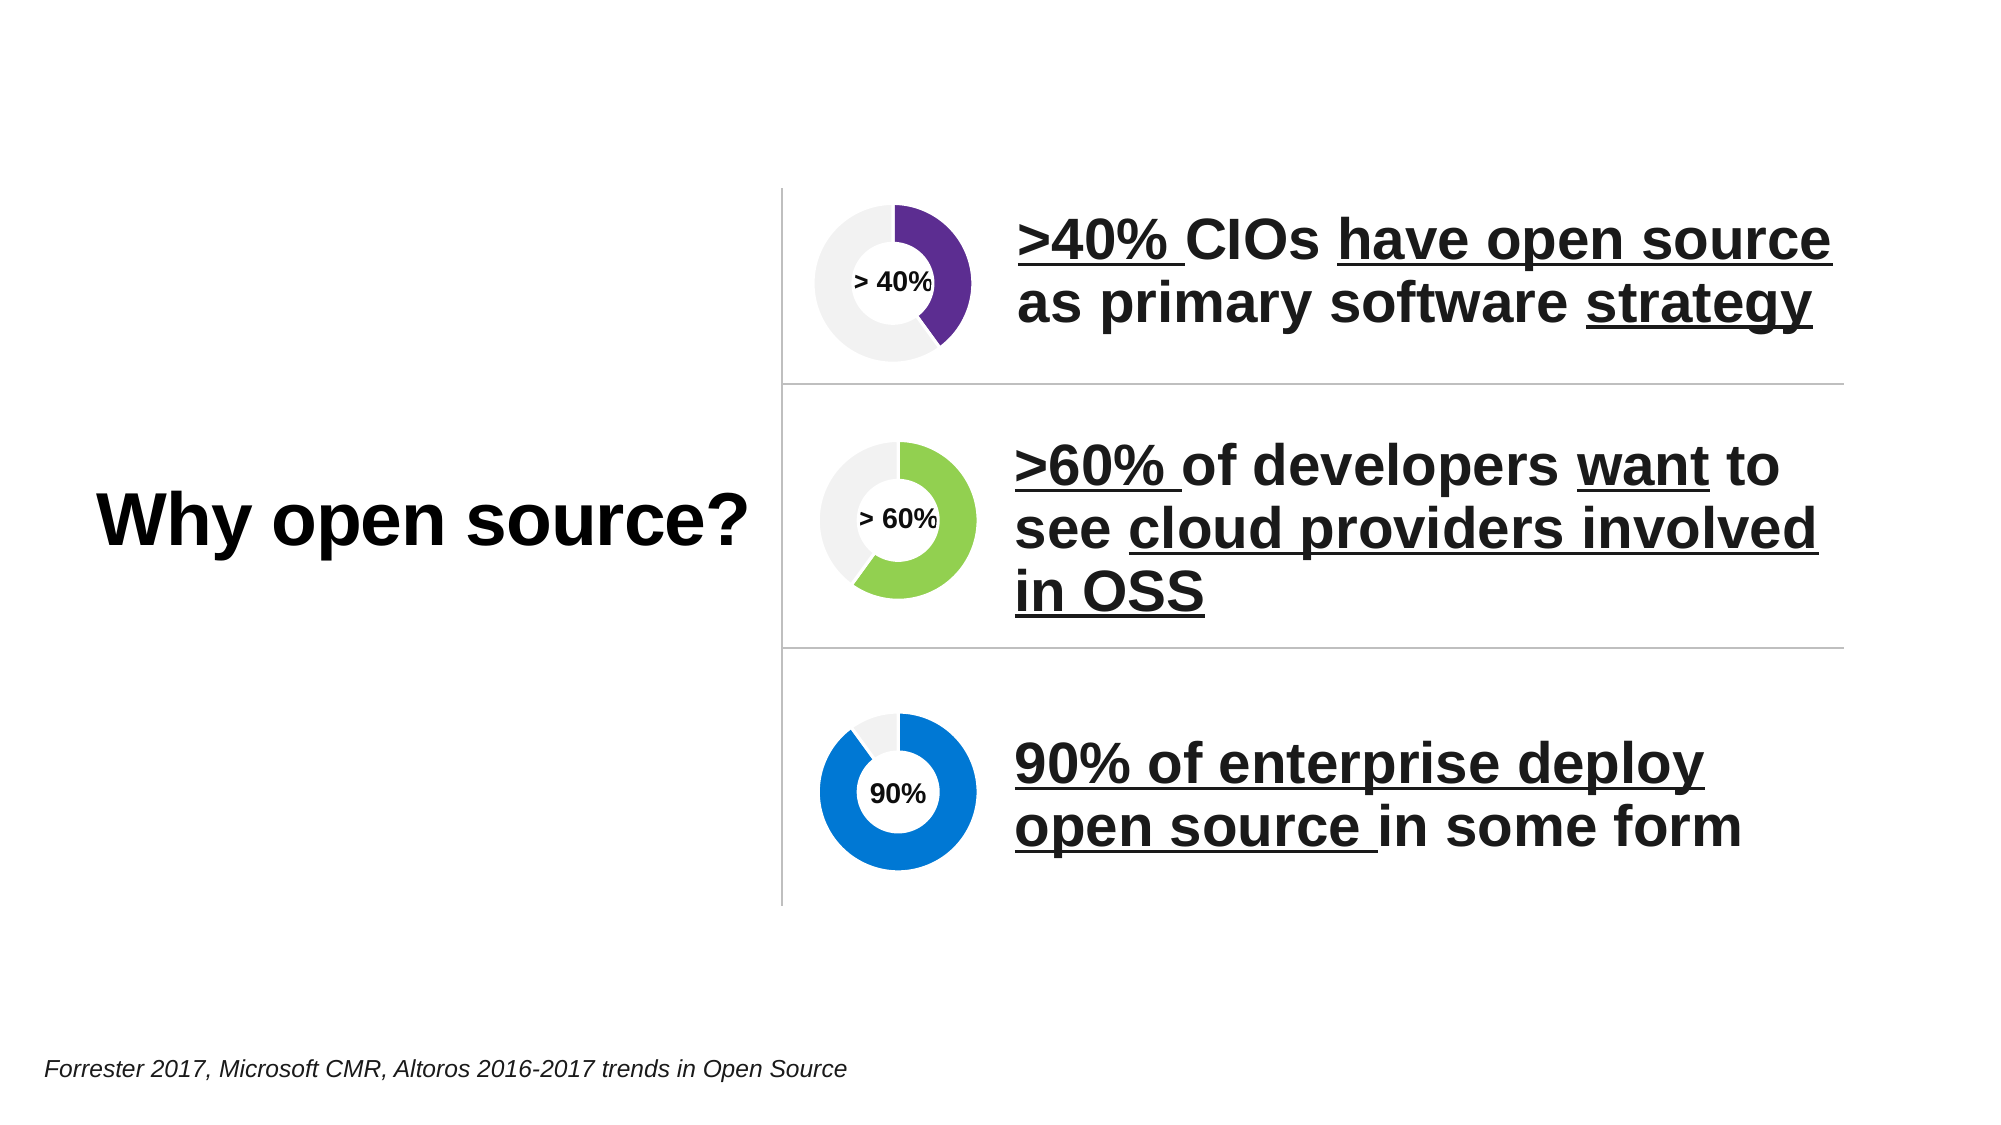

### Chart

| Category | Sales |
|---|---|
| 1st Qtr | 0.4 |
| 2nd Qtr | 0.6 |
> 40%
>40% CIOs have open source as primary software strategy
>60% of developers want to see cloud providers involved in OSS

### Chart

| Category | Sales |
|---|---|
| 1st Qtr | 0.6 |
| 2nd Qtr | 0.4 |
> 60%
# Why open source?

### Chart

| Category | Sales |
|---|---|
| 1st Qtr | 0.9 |
| 2nd Qtr | 0.09999999999999998 |
90%
90% of enterprise deploy open source in some form
Forrester 2017, Microsoft CMR, Altoros 2016-2017 trends in Open Source